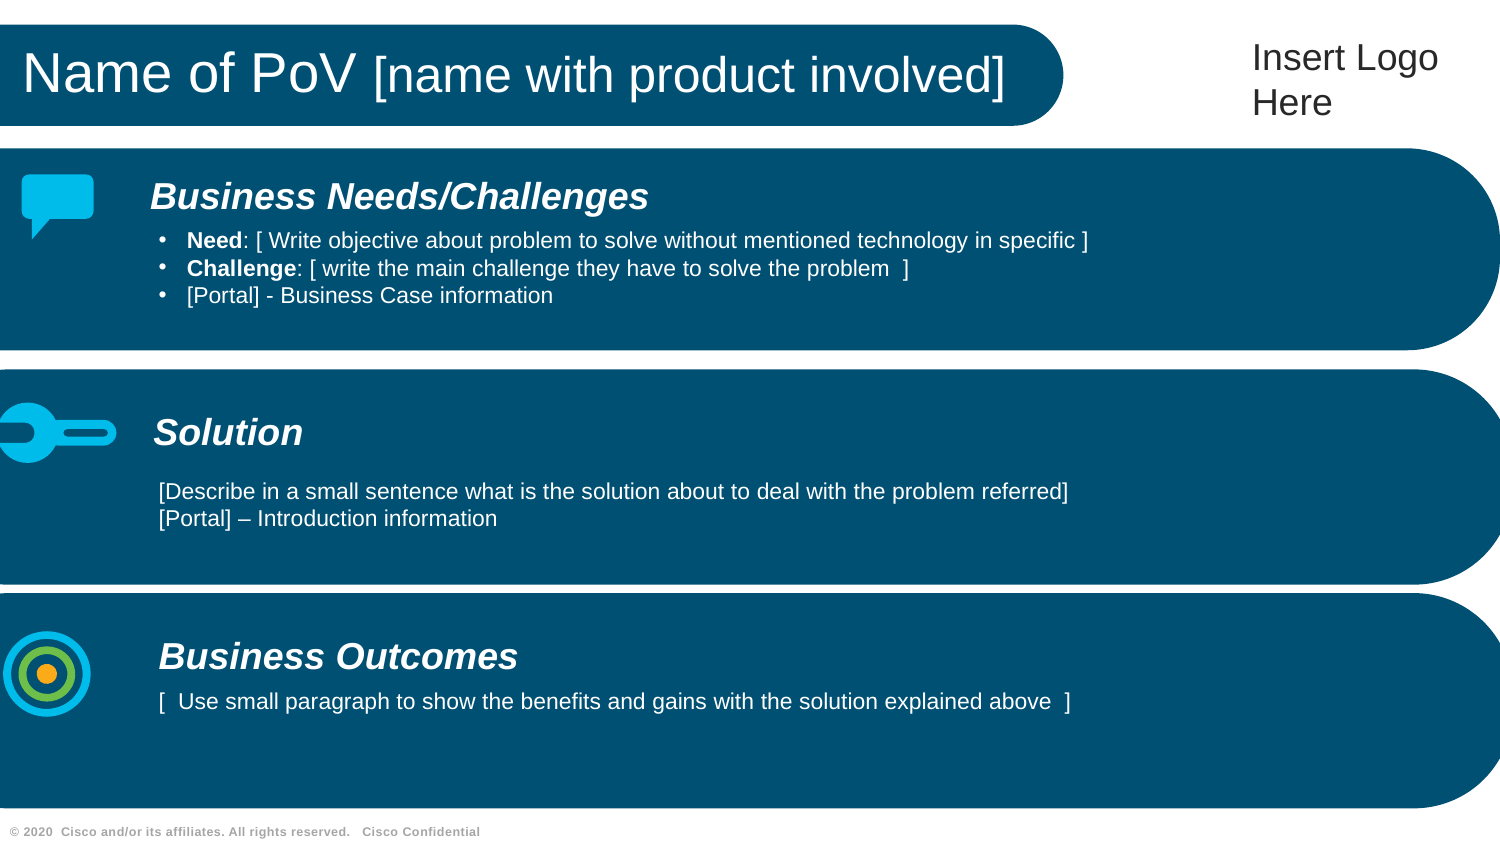

Insert Logo Here
Name of PoV [name with product involved]
Business Needs/Challenges

Need: [ Write objective about problem to solve without mentioned technology in specific ]
Challenge: [ write the main challenge they have to solve the problem  ]
[Portal] - Business Case information
Solution

[Describe in a small sentence what is the solution about to deal with the problem referred]
[Portal] – Introduction information
Business Outcomes

[  Use small paragraph to show the benefits and gains with the solution explained above  ]